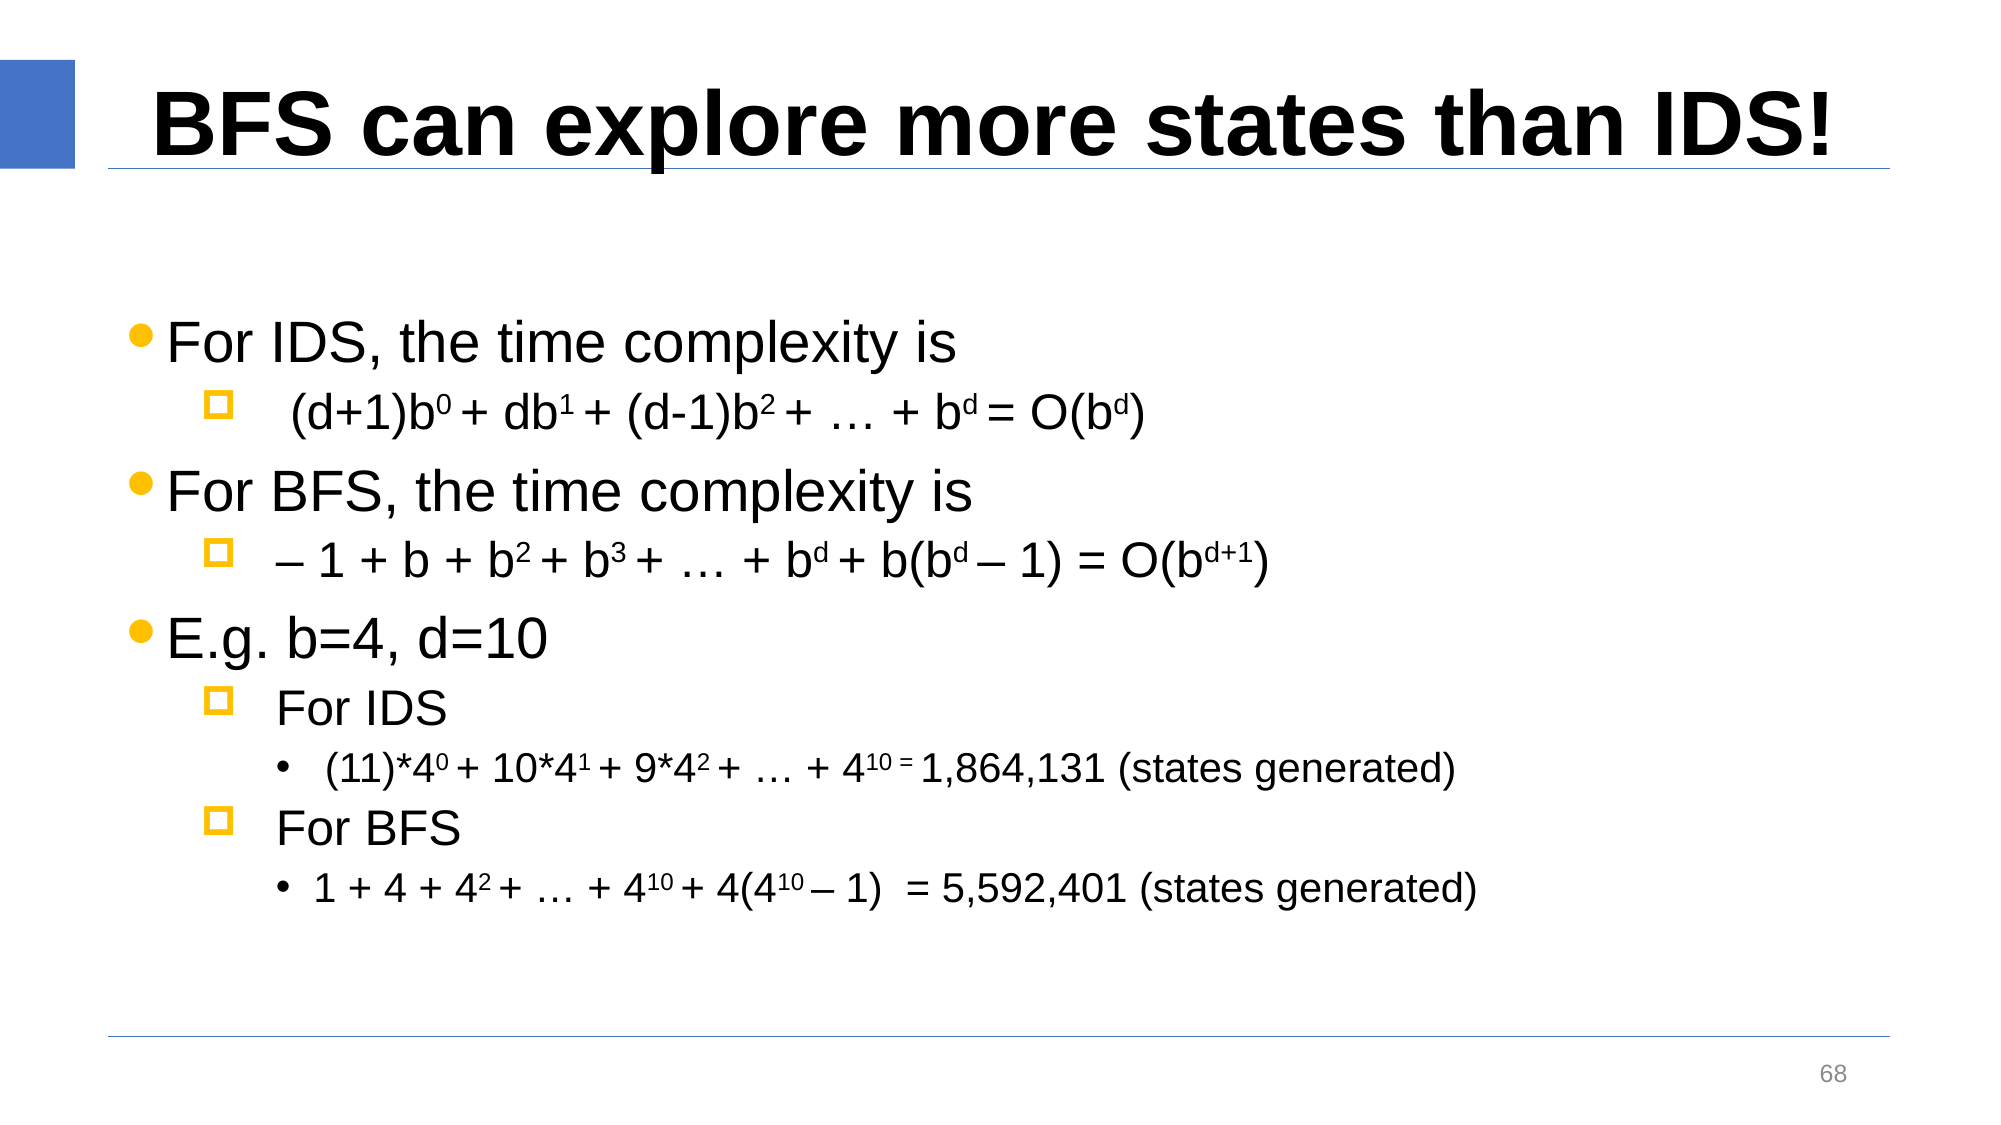

# BFS can explore more states than IDS!
For IDS, the time complexity is
 (d+1)b0 + db1 + (d-1)b2 + … + bd = O(bd)
For BFS, the time complexity is
– 1 + b + b2 + b3 + … + bd + b(bd – 1) = O(bd+1)
E.g. b=4, d=10
For IDS
 (11)*40 + 10*41 + 9*42 + … + 410 = 1,864,131 (states generated)
For BFS
1 + 4 + 42 + … + 410 + 4(410 – 1)  = 5,592,401 (states generated)

68